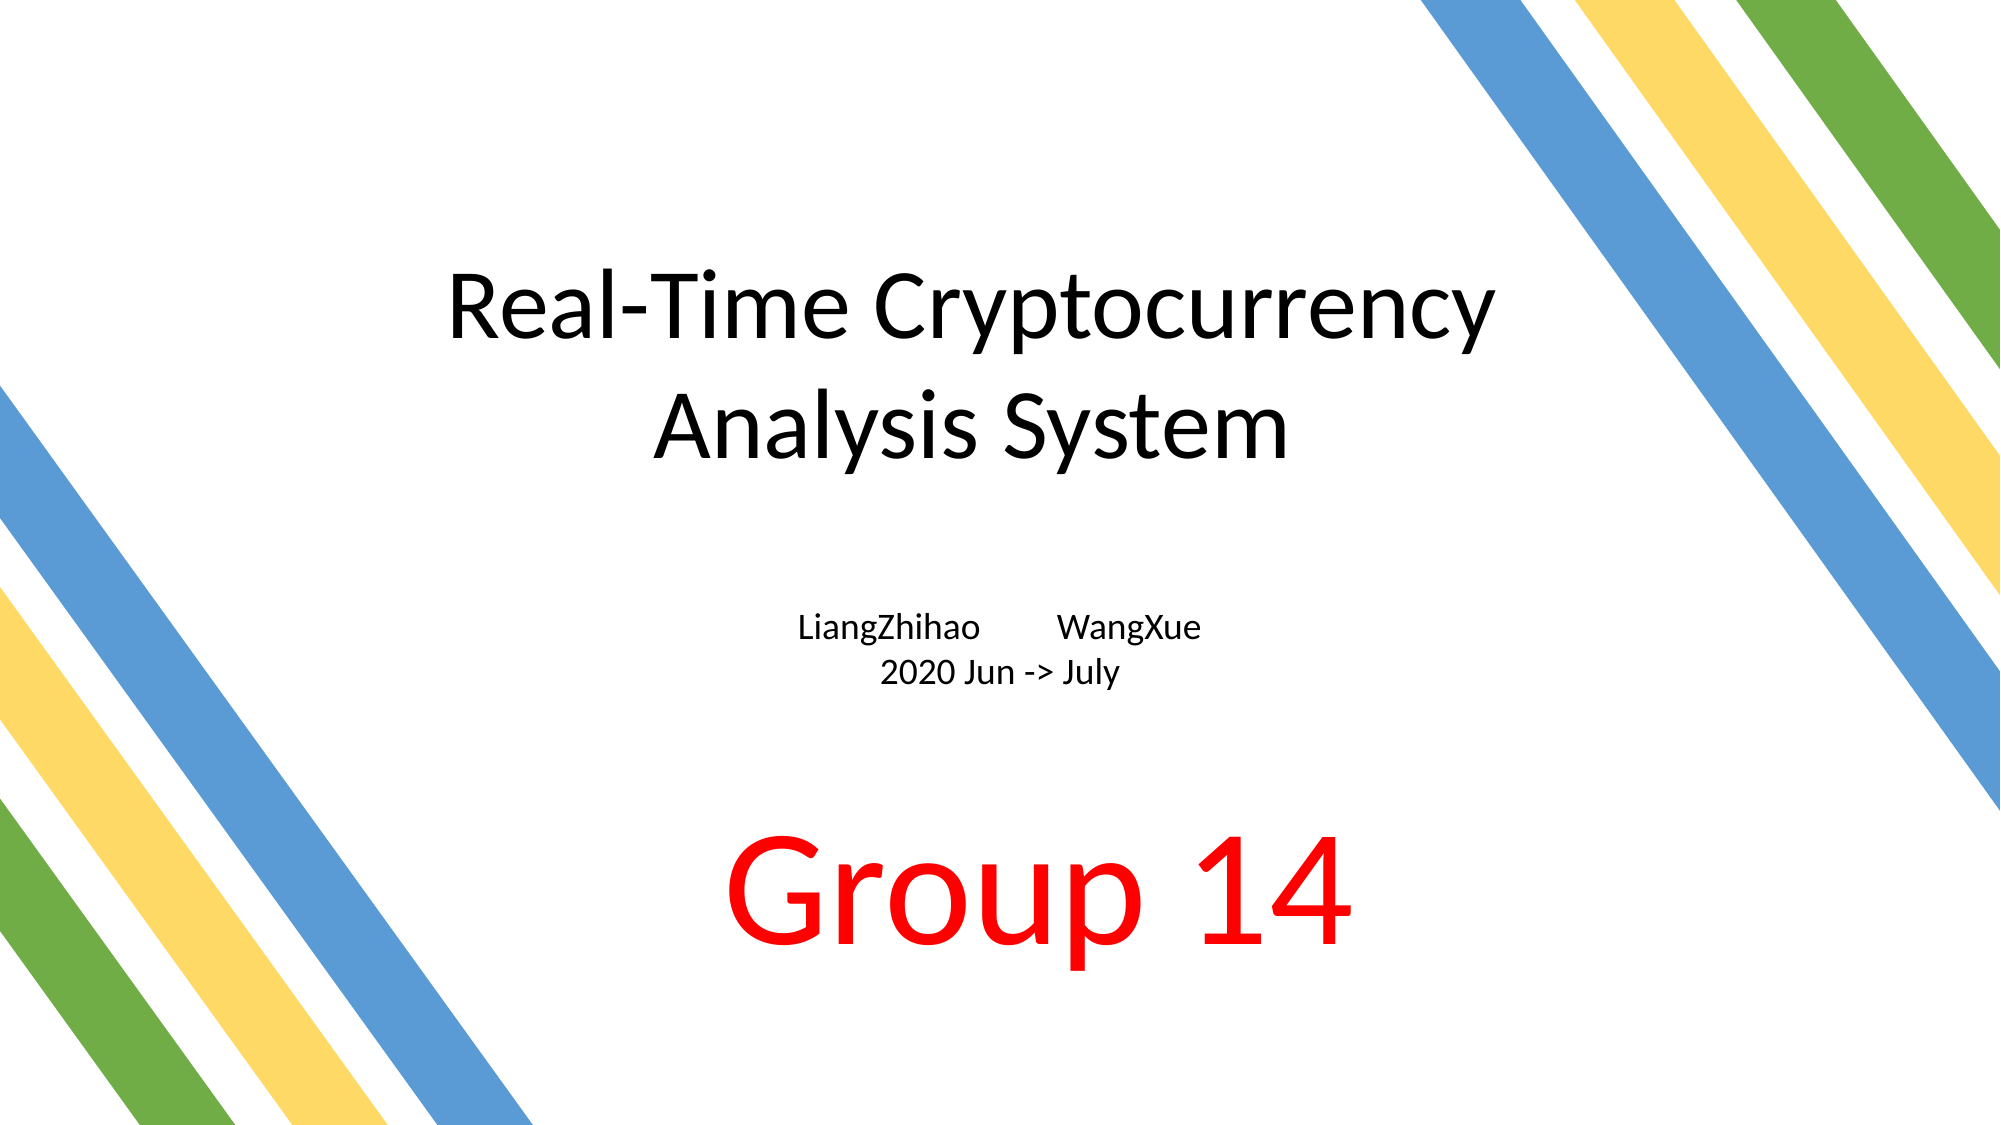

Real-Time Cryptocurrency Analysis System
LiangZhihao         WangXue
2020 Jun -> July
Group 14